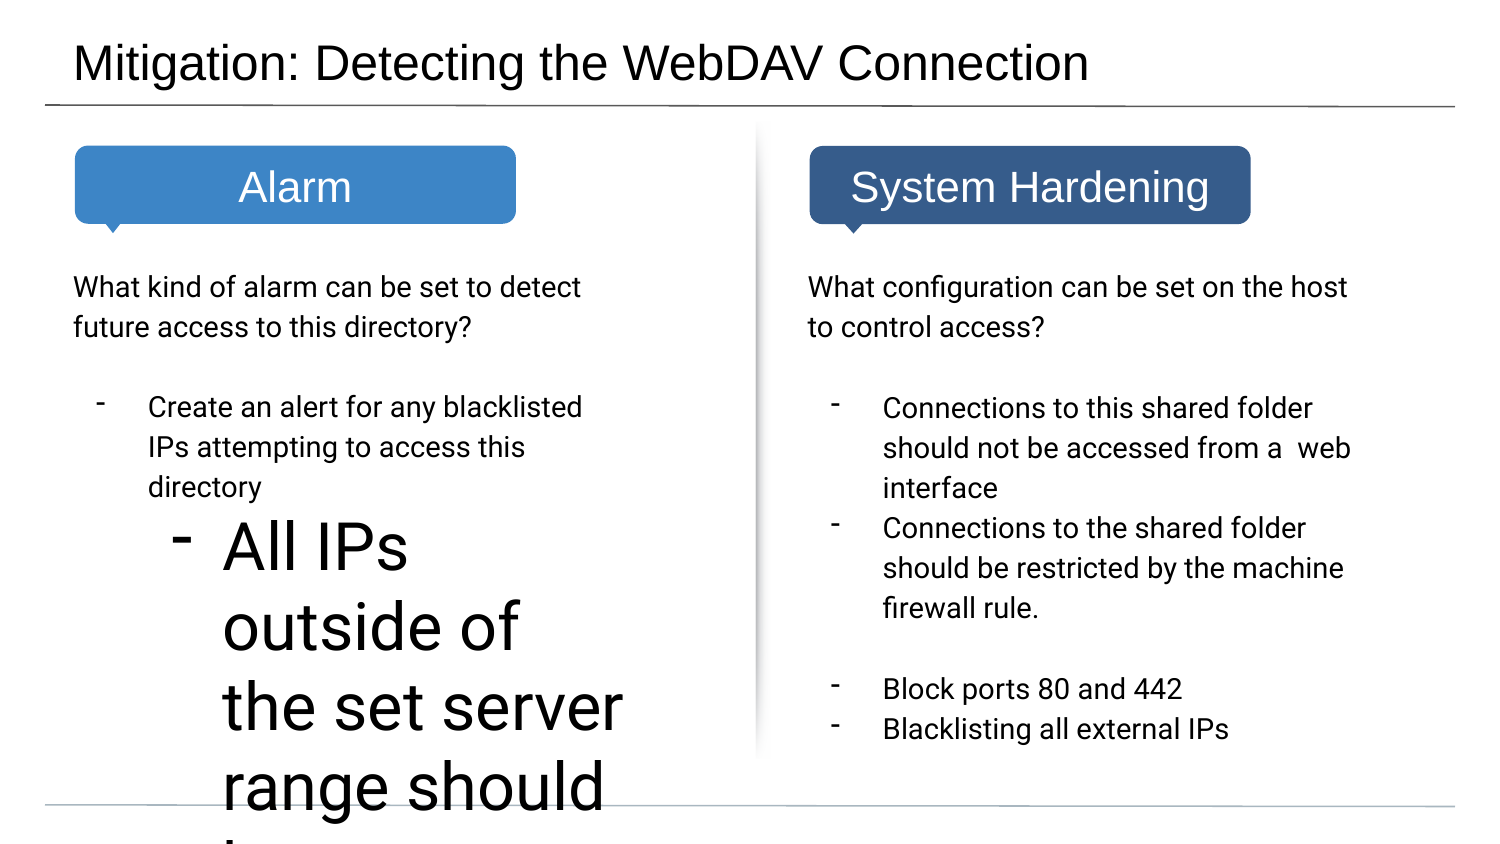

# Mitigation: Detecting the WebDAV Connection
What kind of alarm can be set to detect future access to this directory?

Create an alert for any blacklisted IPs attempting to access this directory
All IPs outside of the set server range should be blacklisted.

The threshold for this alarm will be set at 1 and any attempts to access should trigger the alarm.

What configuration can be set on the host to control access?

Connections to this shared folder should not be accessed from a  web interface
Connections to the shared folder should be restricted by the machine firewall rule.

Block ports 80 and 442
Blacklisting all external IPs